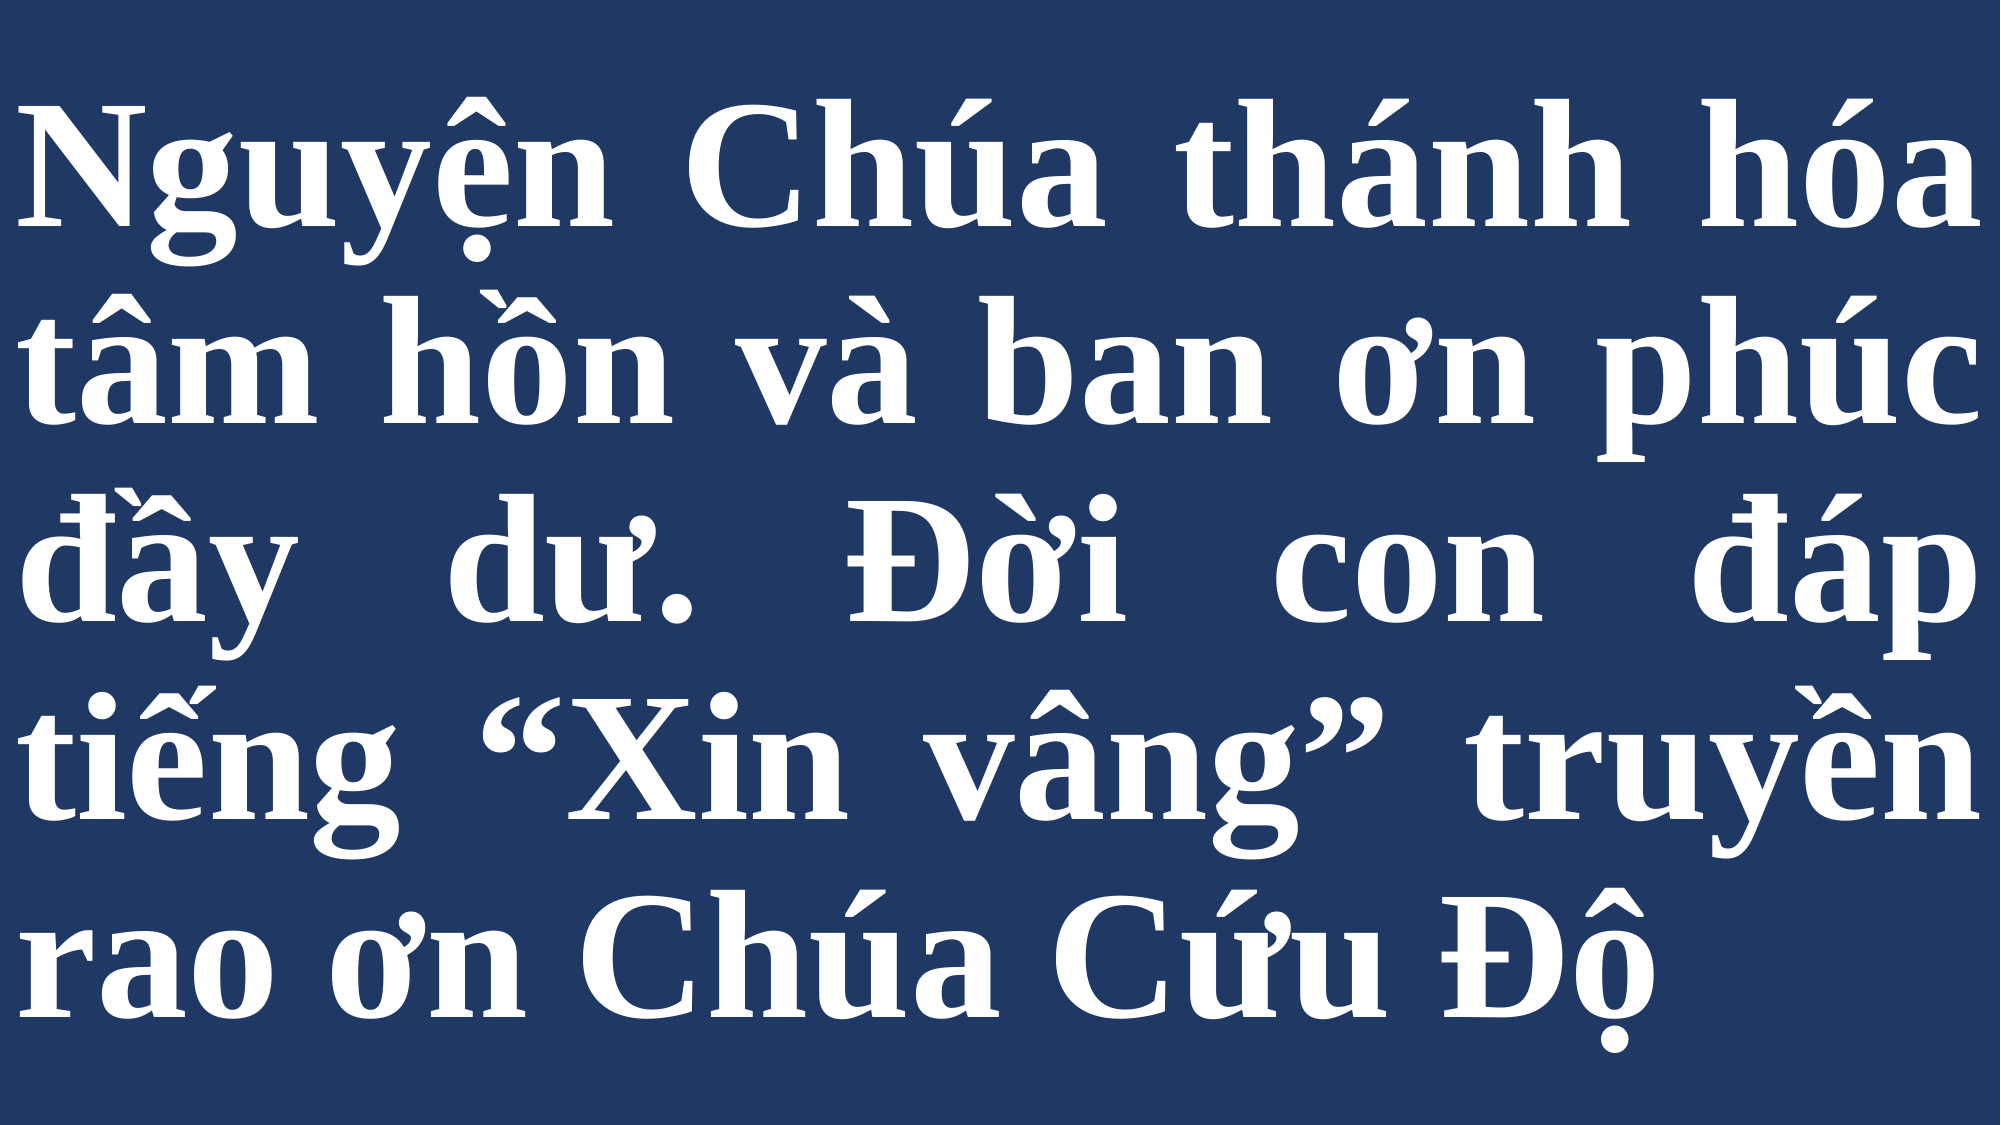

# Nguyện Chúa thánh hóa tâm hồn và ban ơn phúc đầy dư. Đời con đáp tiếng “Xin vâng” truyền rao ơn Chúa Cứu Độ